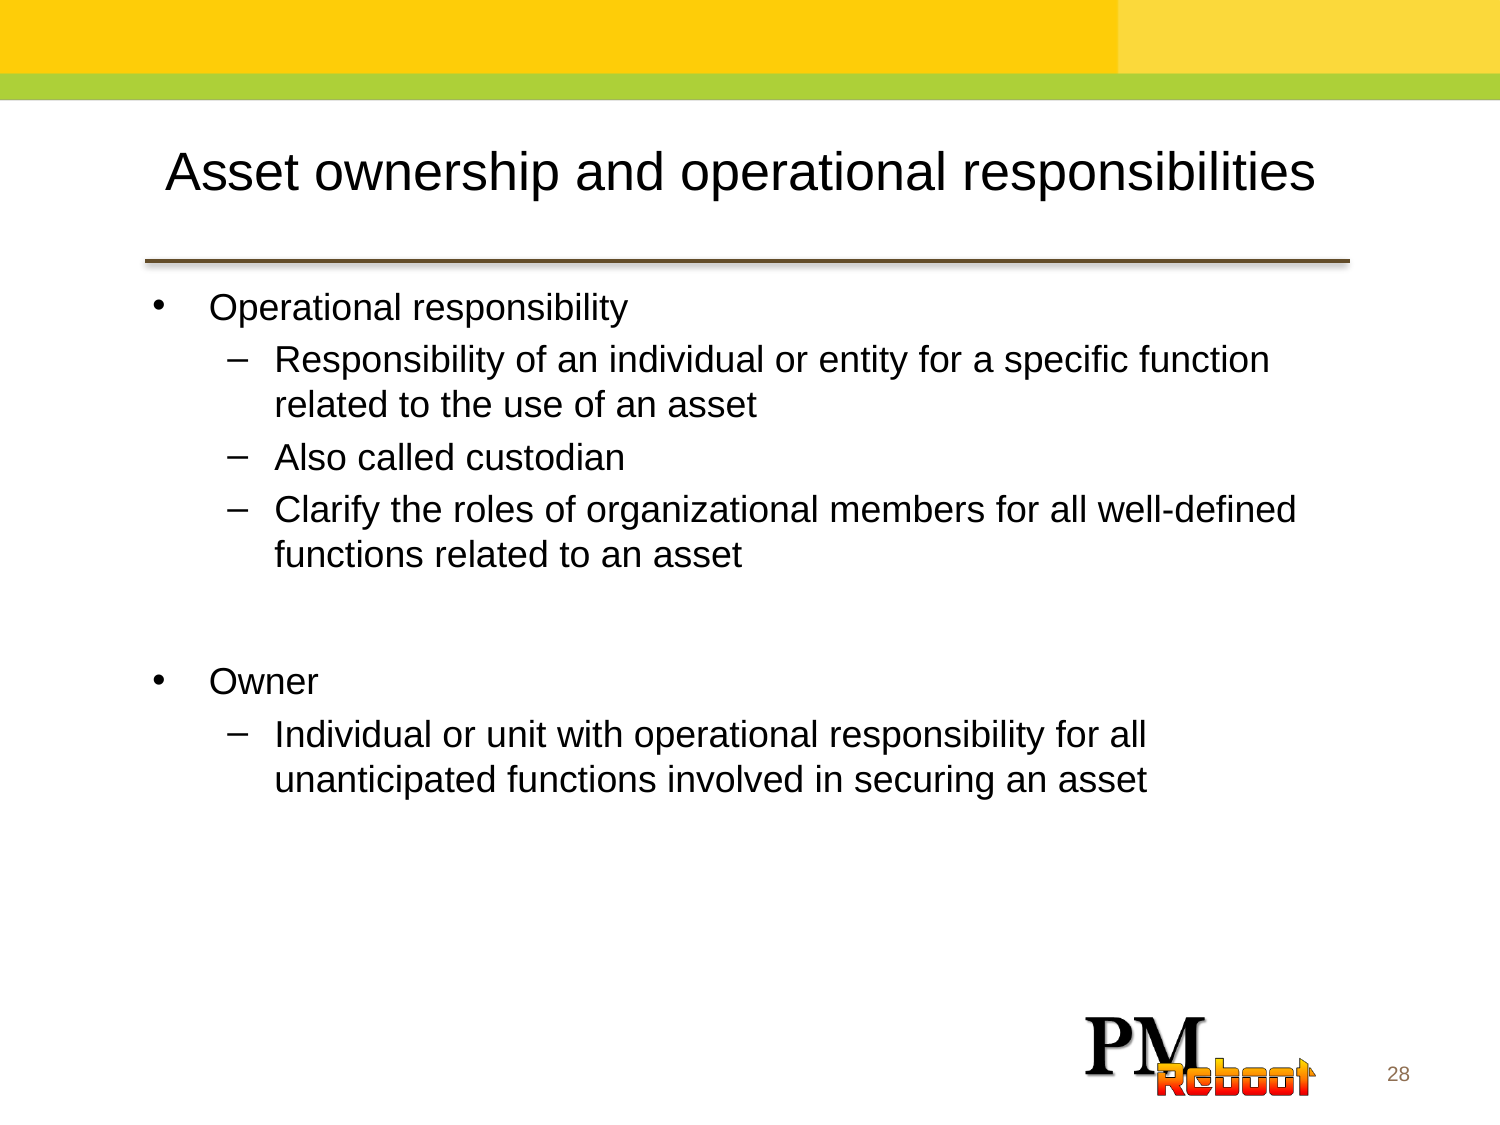

Asset ownership and operational responsibilities
Operational responsibility
Responsibility of an individual or entity for a specific function related to the use of an asset
Also called custodian
Clarify the roles of organizational members for all well-defined functions related to an asset

Owner
Individual or unit with operational responsibility for all unanticipated functions involved in securing an asset
28